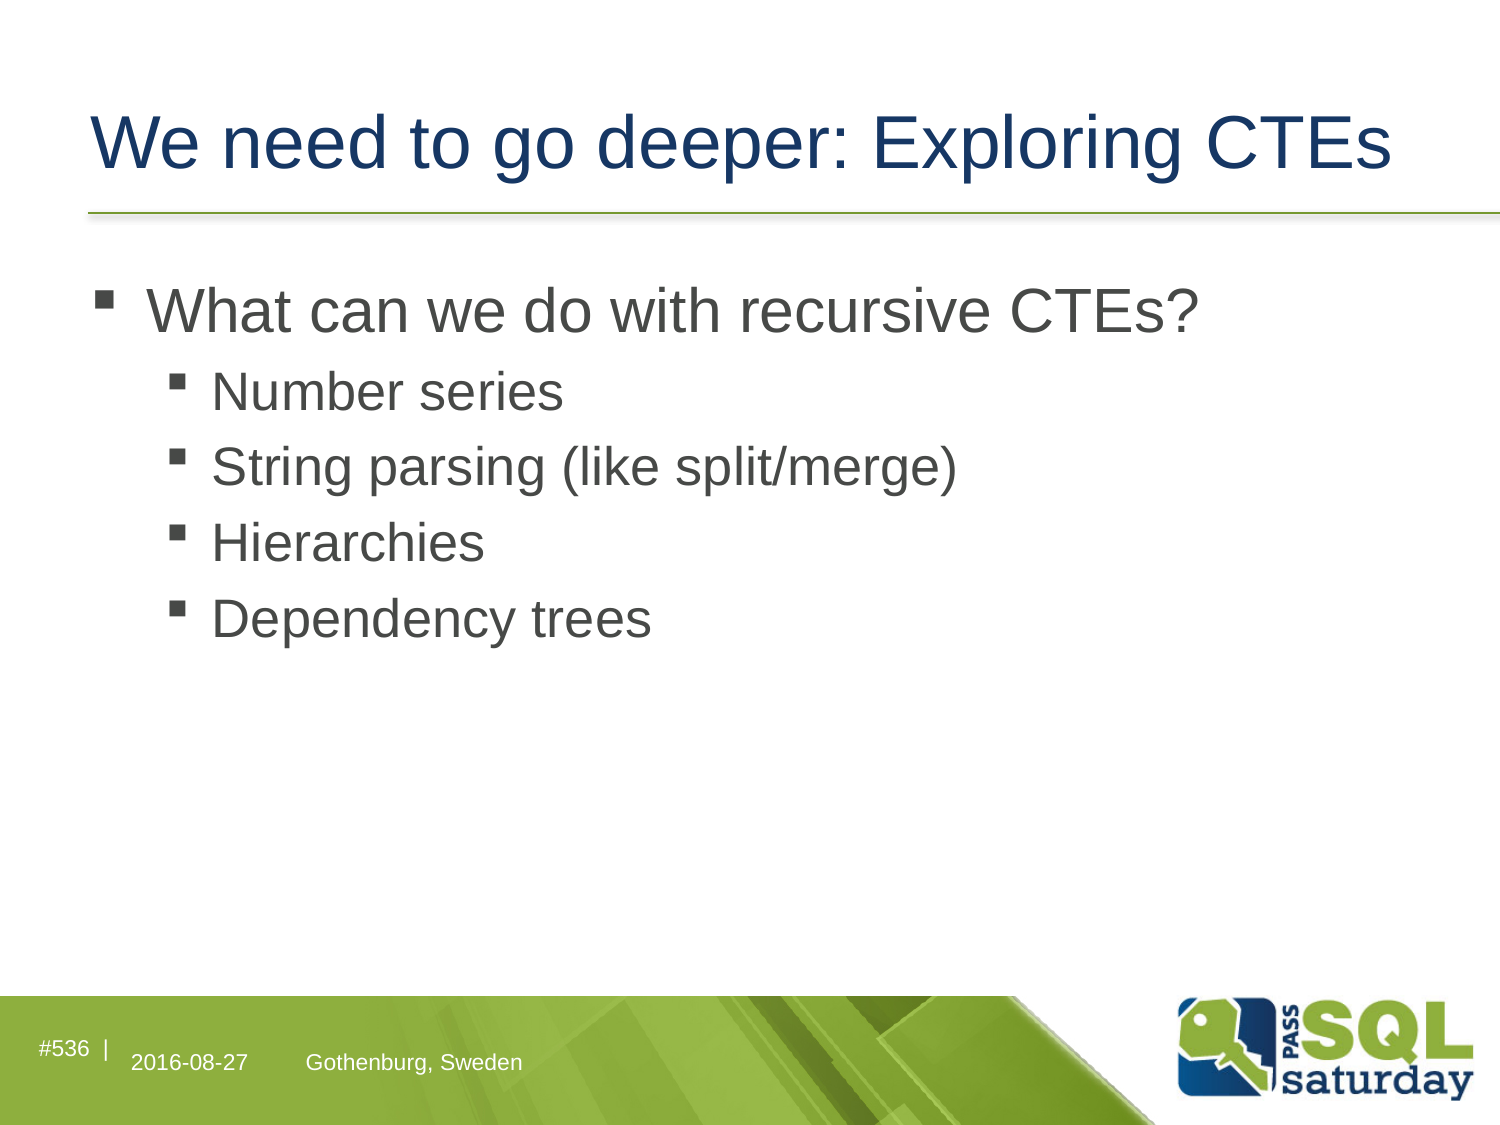

# We need to go deeper: Exploring CTEs
What can we do with recursive CTEs?
Number series
String parsing (like split/merge)
Hierarchies
Dependency trees

#536  |
2016-08-27
Gothenburg, Sweden